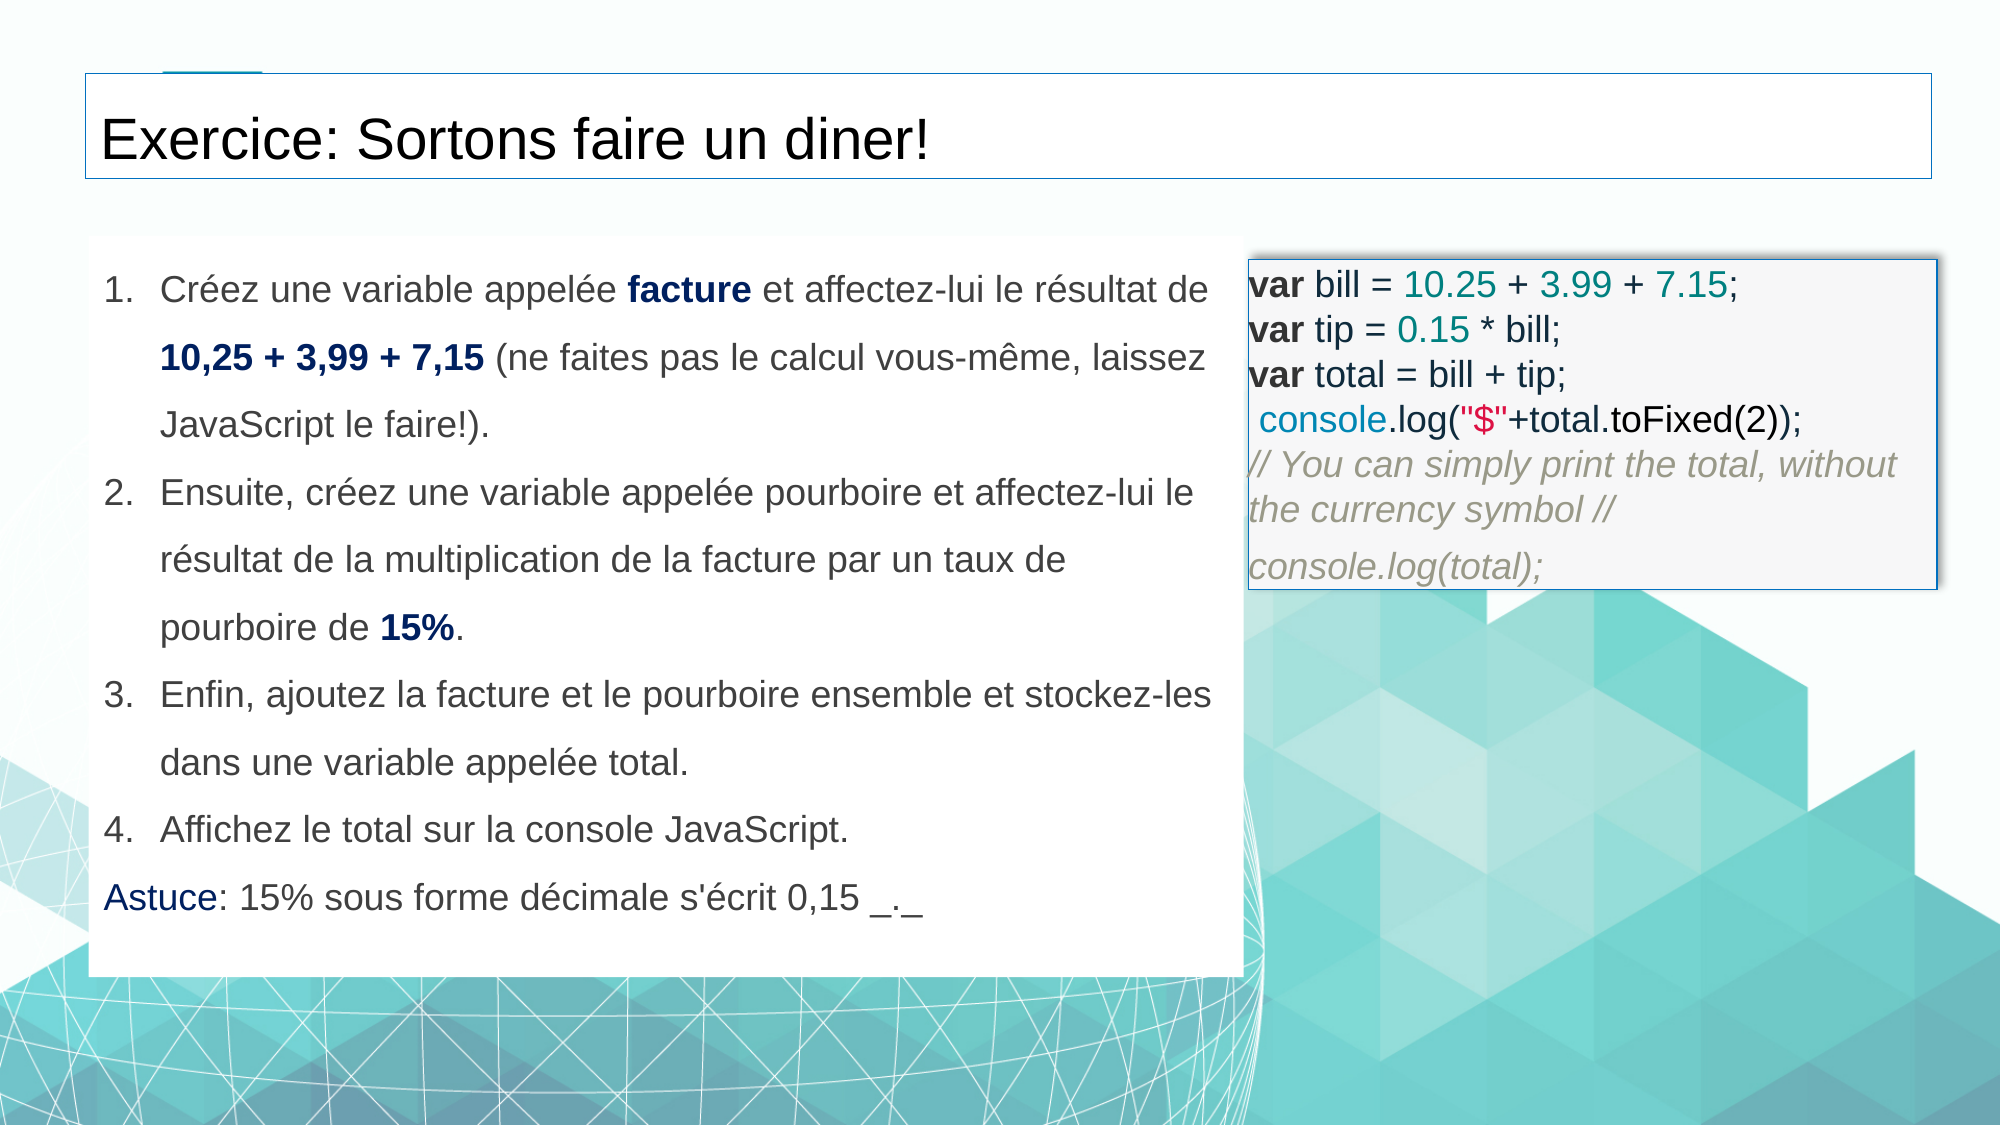

# Exercice: Sortons faire un diner!
var bill = 10.25 + 3.99 + 7.15;
var tip = 0.15 * bill;
var total = bill + tip;
 console.log("$"+total.toFixed(2));
// You can simply print the total, without the currency symbol //
console.log(total);
Créez une variable appelée facture et affectez-lui le résultat de 10,25 + 3,99 + 7,15 (ne faites pas le calcul vous-même, laissez JavaScript le faire!).
Ensuite, créez une variable appelée pourboire et affectez-lui le résultat de la multiplication de la facture par un taux de pourboire de 15%.
Enfin, ajoutez la facture et le pourboire ensemble et stockez-les dans une variable appelée total.
Affichez le total sur la console JavaScript.
Astuce: 15% sous forme décimale s'écrit 0,15 _._